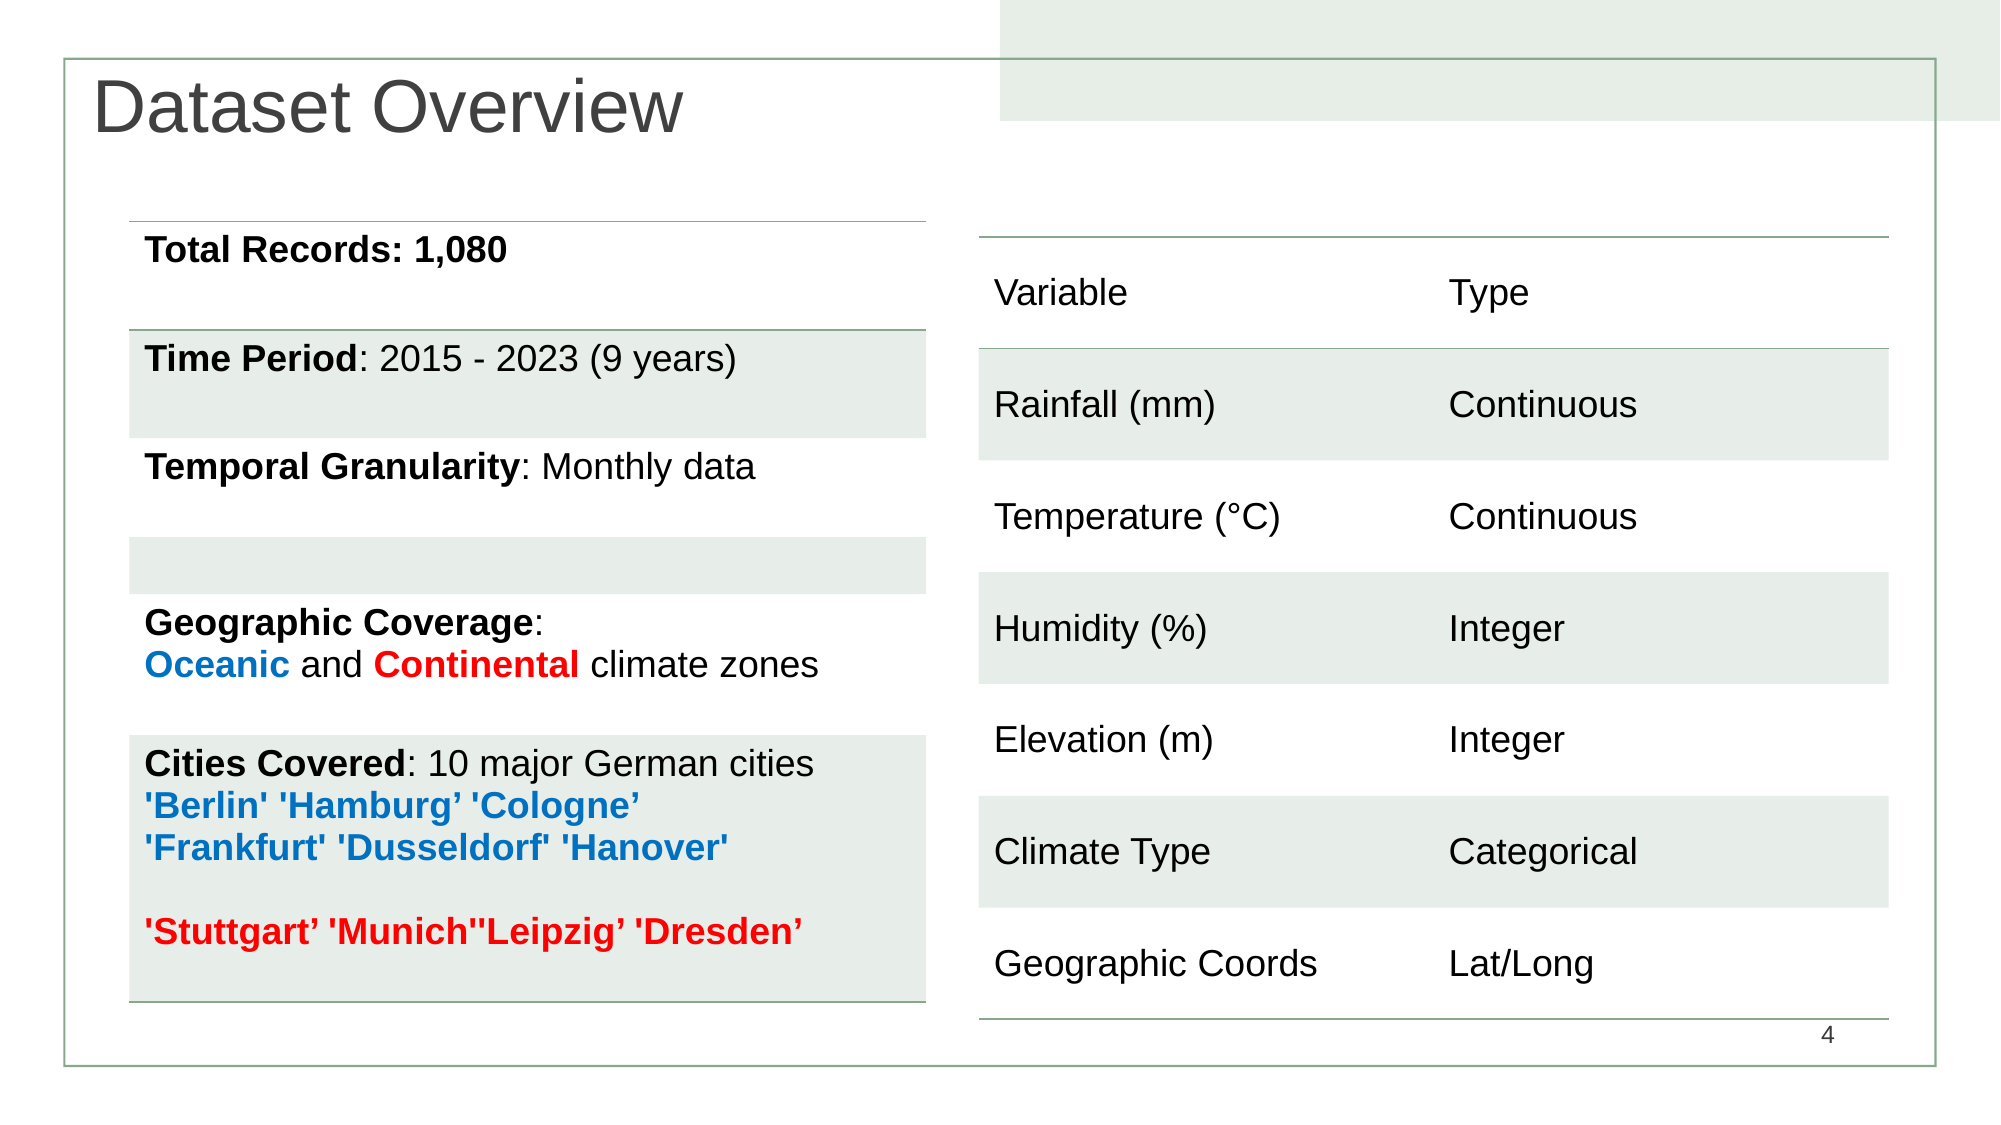

# Dataset Overview
| Total Records: 1,080 |
| --- |
| Time Period: 2015 - 2023 (9 years) |
| Temporal Granularity: Monthly data |
|  |
| Geographic Coverage: Oceanic and Continental climate zones |
| Cities Covered: 10 major German cities 'Berlin' 'Hamburg’ 'Cologne’ 'Frankfurt' 'Dusseldorf' 'Hanover' 'Stuttgart’ 'Munich''Leipzig’ 'Dresden’ |
| Variable | Type |
| --- | --- |
| Rainfall (mm) | Continuous |
| Temperature (°C) | Continuous |
| Humidity (%) | Integer |
| Elevation (m) | Integer |
| Climate Type | Categorical |
| Geographic Coords | Lat/Long |
4